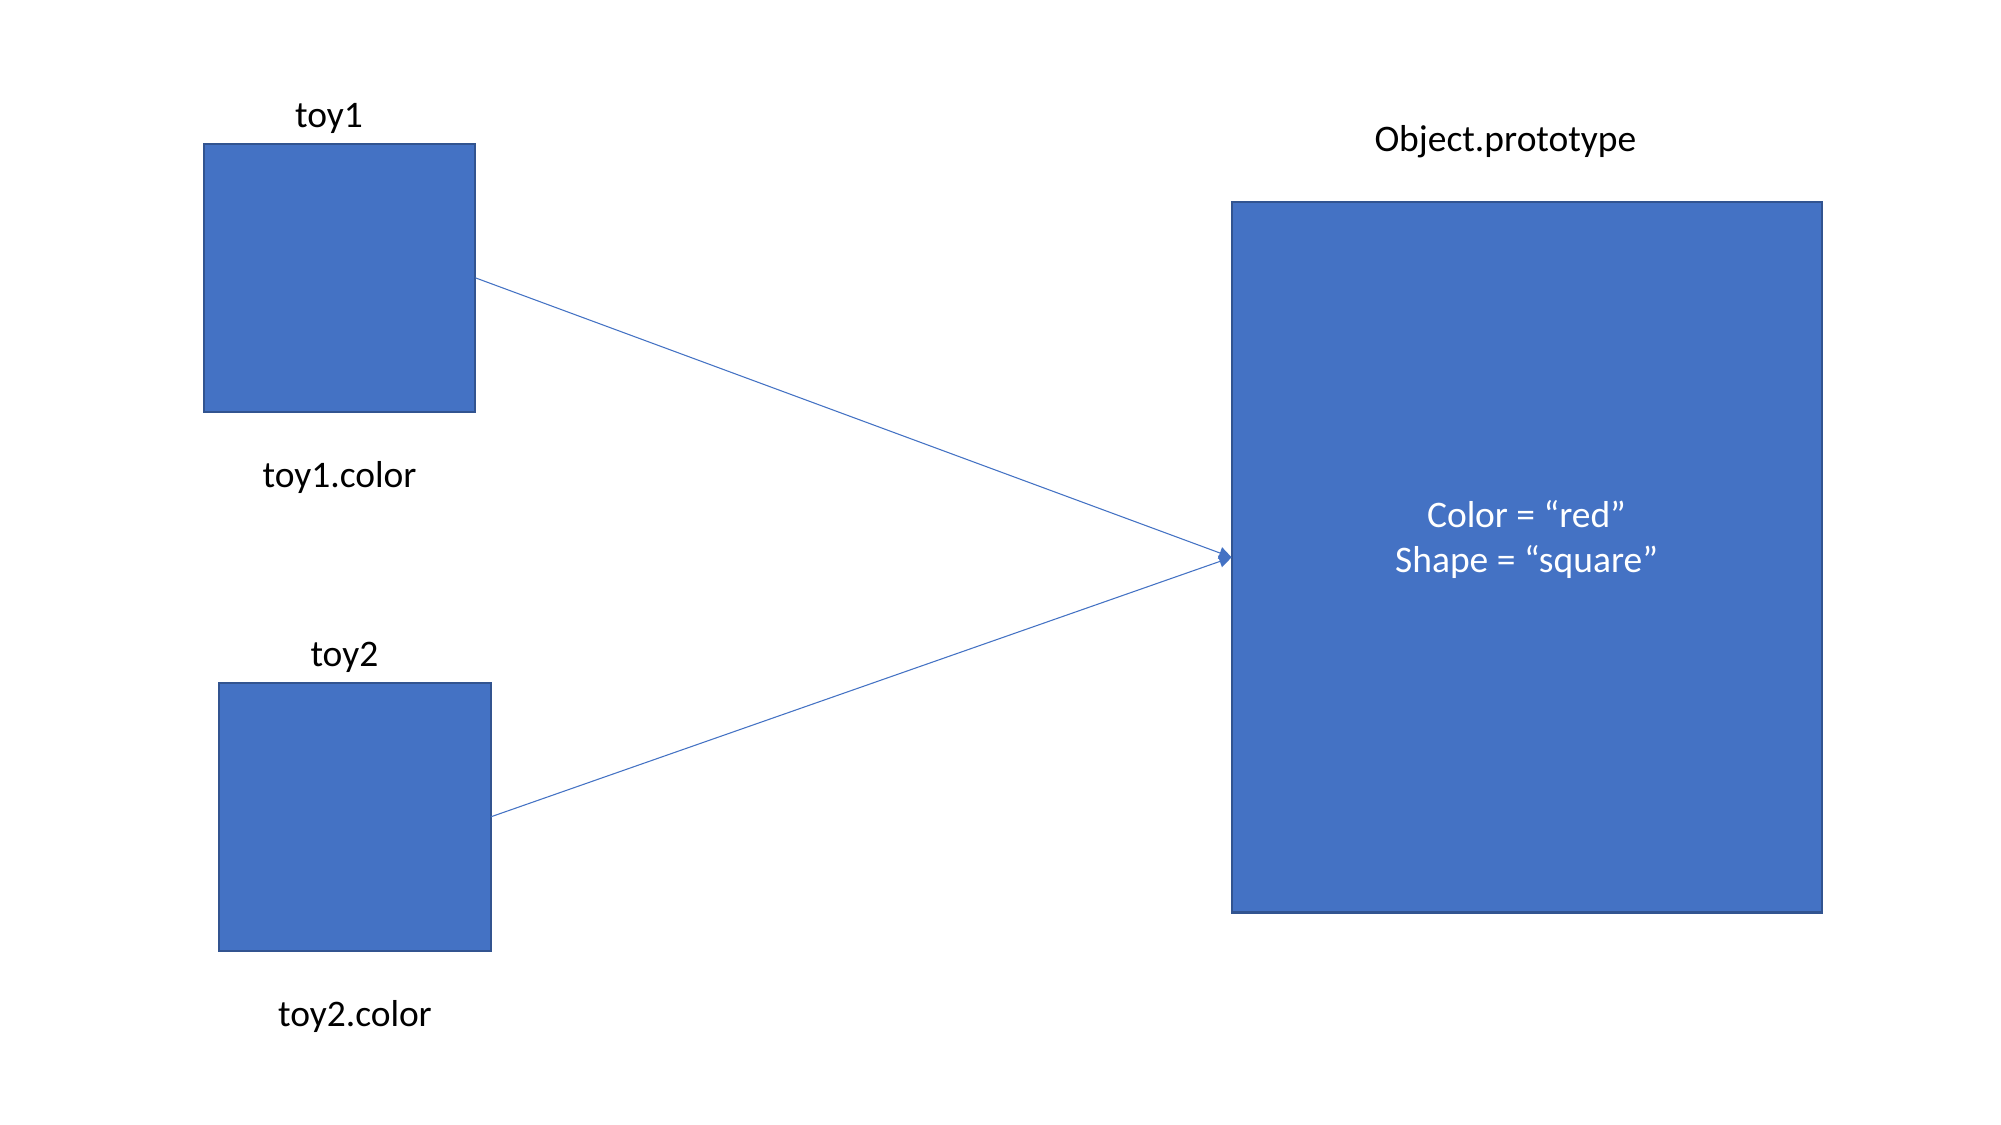

toy1
Object.prototype

Color = “red”
Shape = “square”

toy1.color
toy2

toy2.color